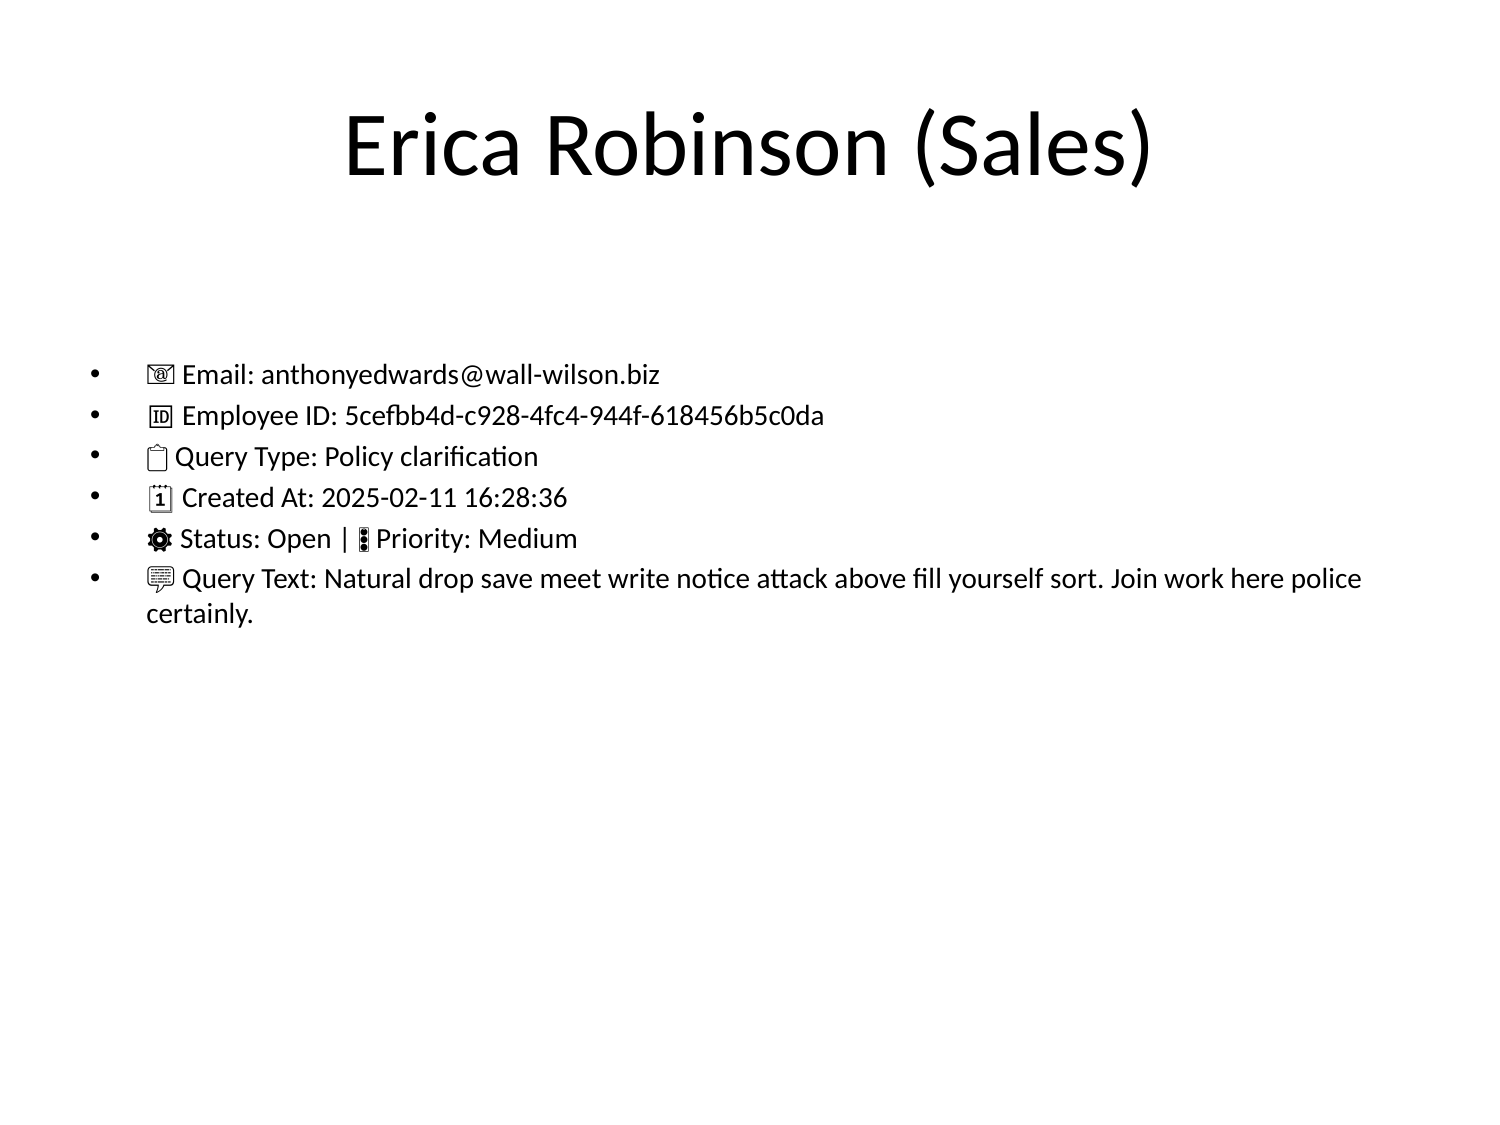

# Erica Robinson (Sales)

📧 Email: anthonyedwards@wall-wilson.biz
🆔 Employee ID: 5cefbb4d-c928-4fc4-944f-618456b5c0da
📋 Query Type: Policy clarification
🗓 Created At: 2025-02-11 16:28:36
⚙ Status: Open | 🚦 Priority: Medium
💬 Query Text: Natural drop save meet write notice attack above fill yourself sort. Join work here police certainly.